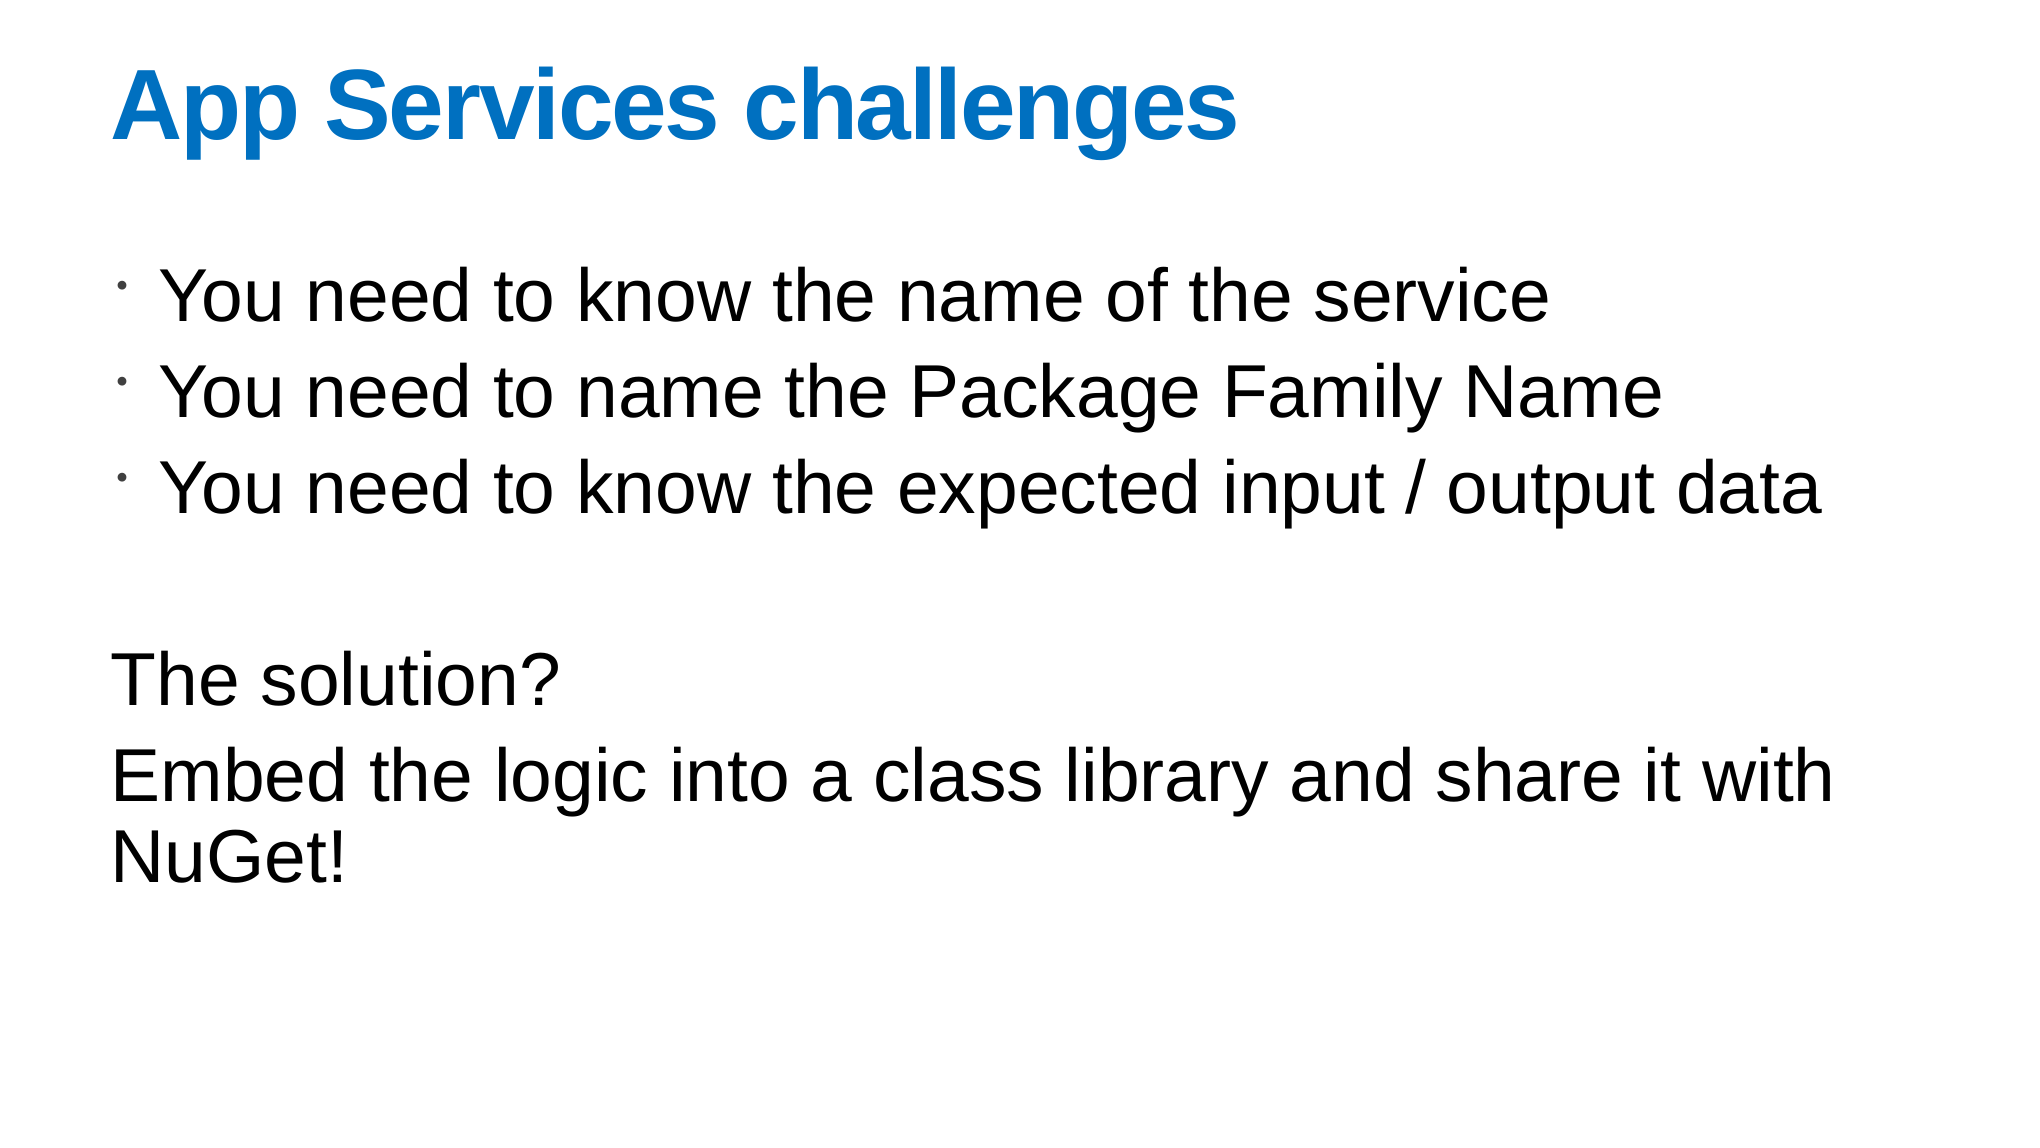

# App Services challenges
You need to know the name of the service
You need to name the Package Family Name
You need to know the expected input / output data

The solution?
Embed the logic into a class library and share it with NuGet!